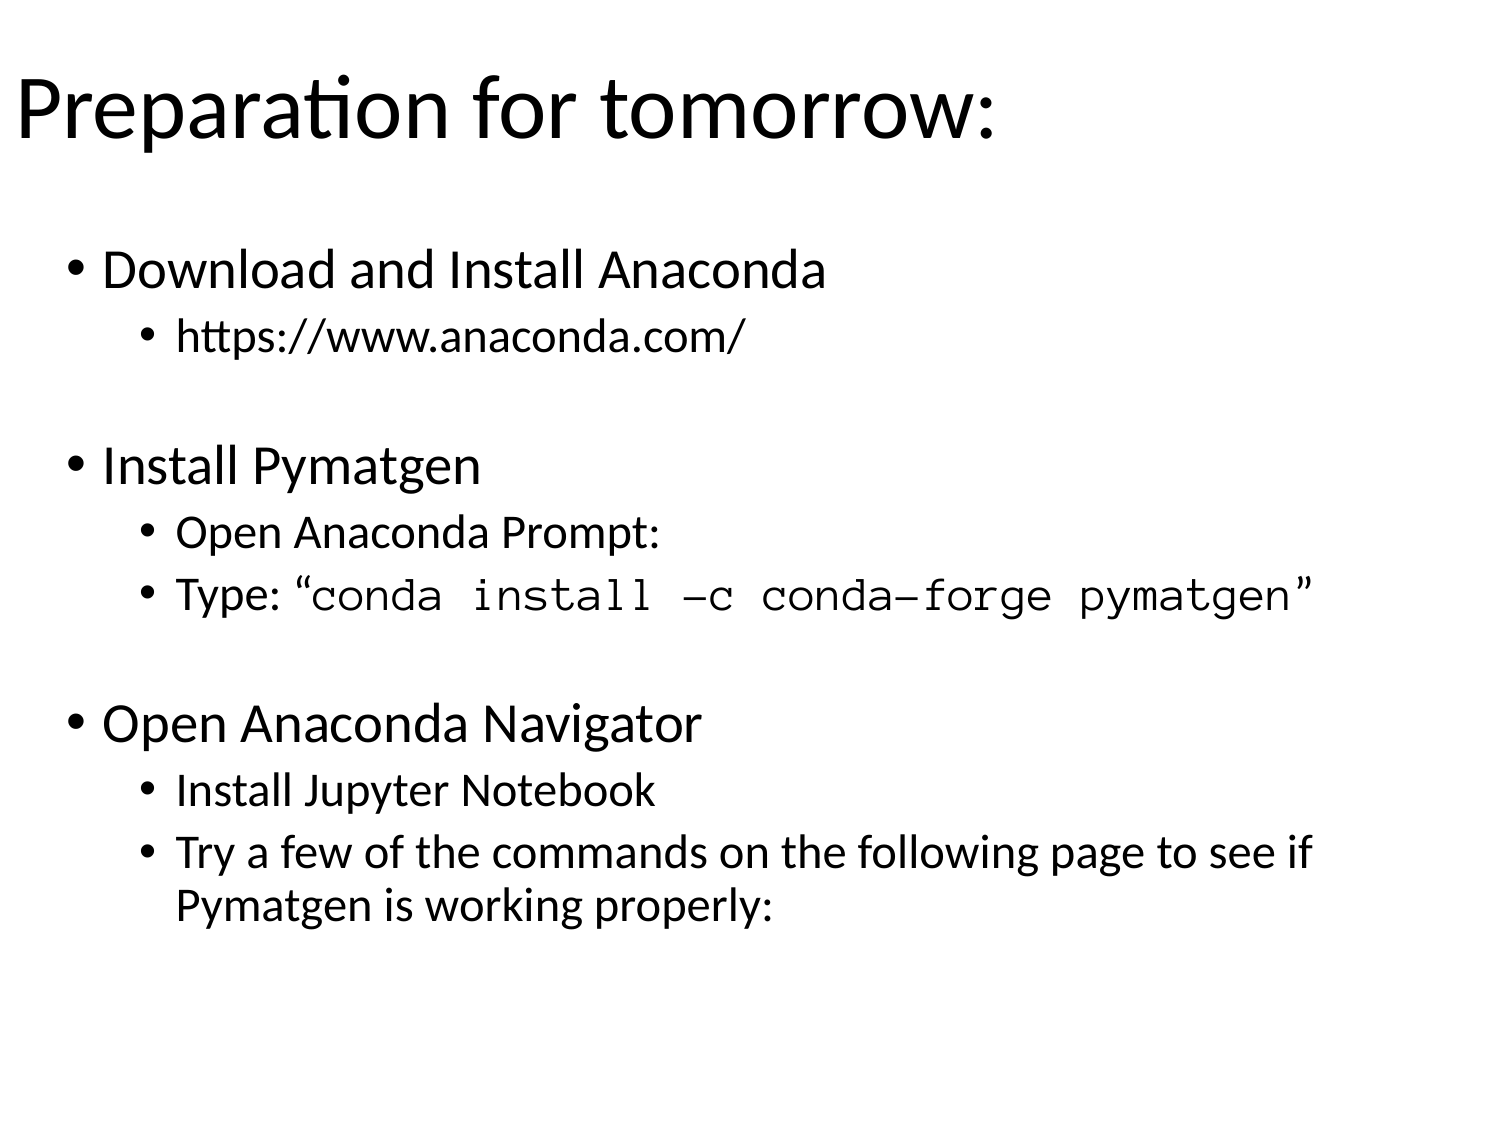

# Preparation for tomorrow:
Download and Install Anaconda
https://www.anaconda.com/
Install Pymatgen
Open Anaconda Prompt:
Type: “conda install -c conda-forge pymatgen”
Open Anaconda Navigator
Install Jupyter Notebook
Try a few of the commands on the following page to see if Pymatgen is working properly: